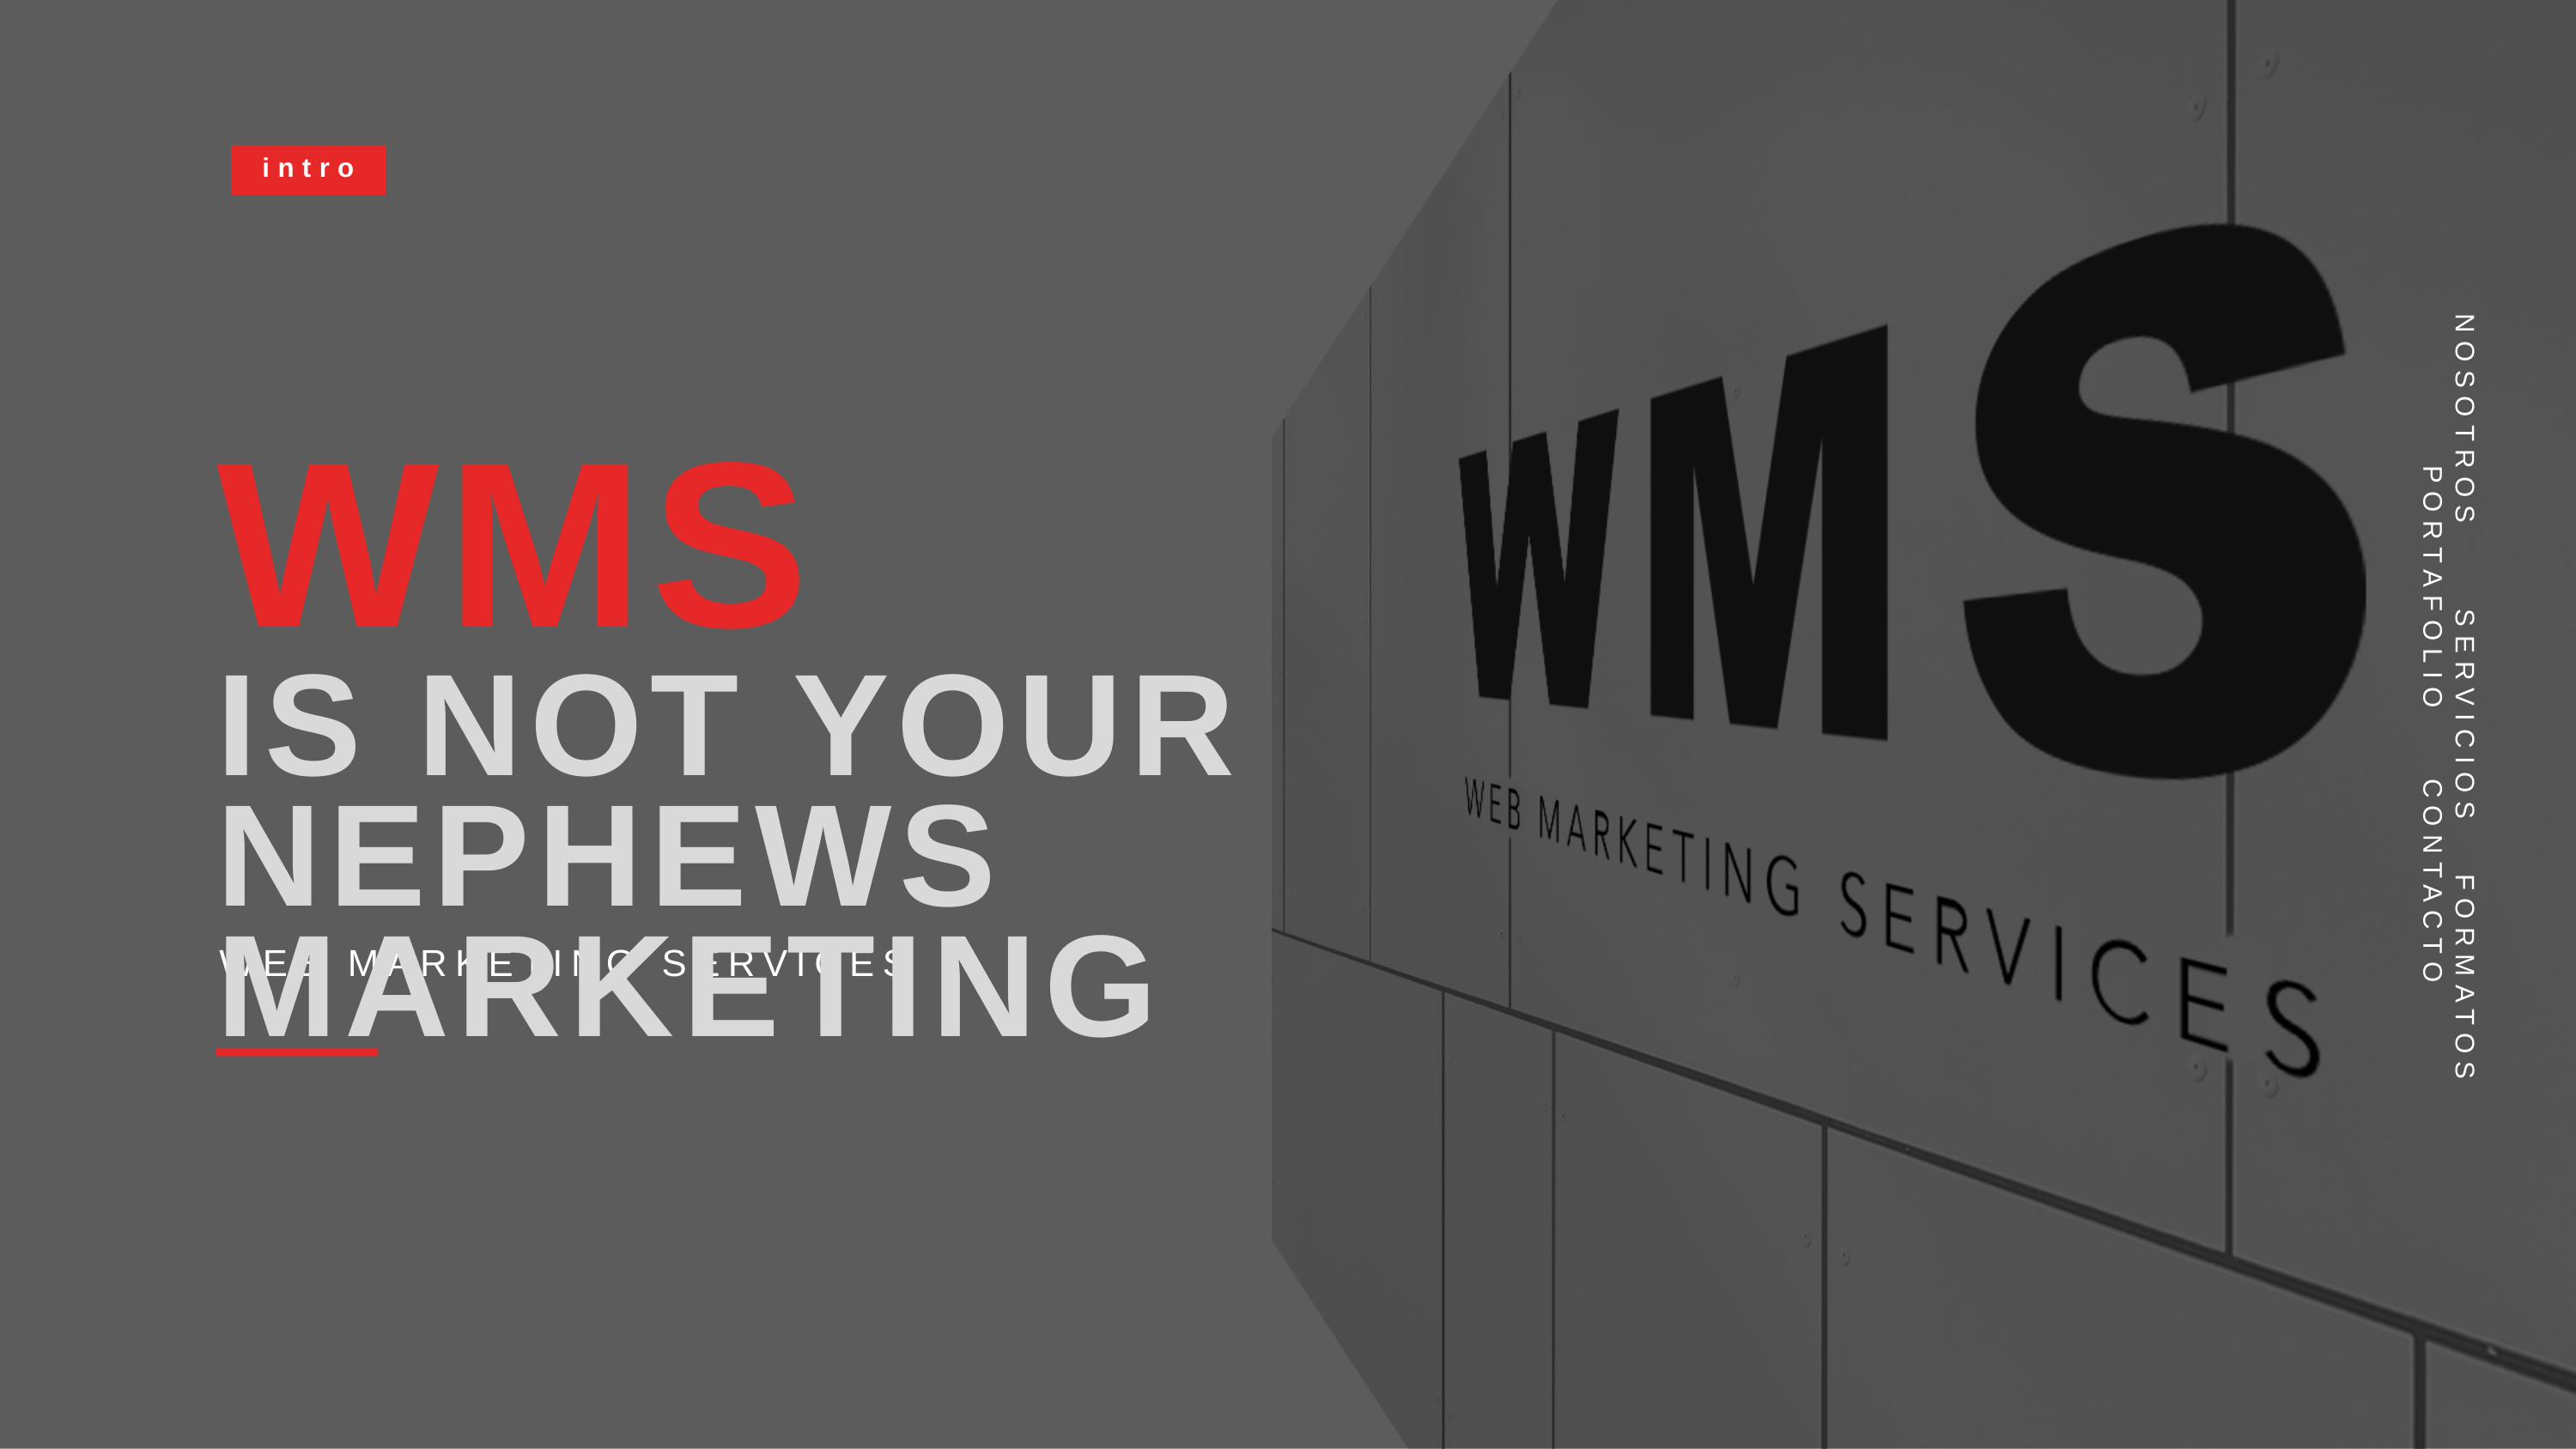

intro
WMS
IS NOT YOUR
NEPHEWS MARKETING
NOSOTROS     SERVICIOS   FORMATOS    PORTAFOLIO    CONTACTO
WEB MARKETING SERVICES

PAg / ‹Nº›